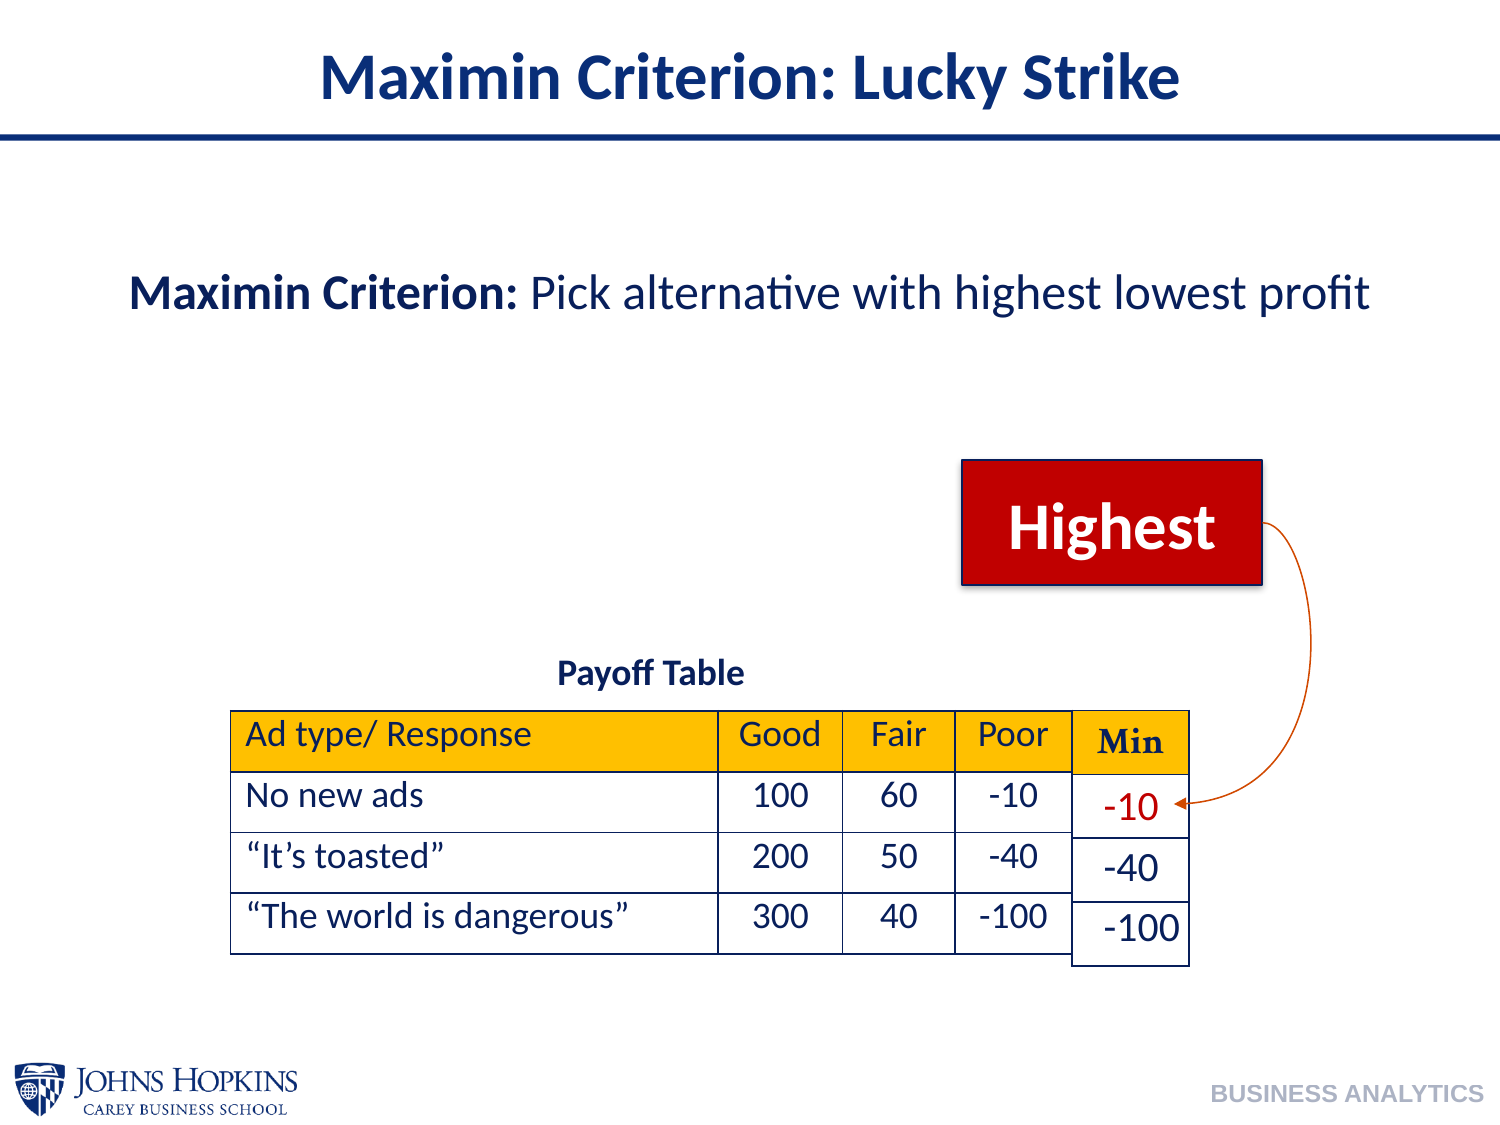

# Maximin Criterion: Lucky Strike
Maximin Criterion: Pick alternative with highest lowest profit
Highest
| Payoff Table |  |  |  |
| --- | --- | --- | --- |
| Ad type/ Response | Good | Fair | Poor |
| No new ads | 100 | 60 | -10 |
| “It’s toasted” | 200 | 50 | -40 |
| “The world is dangerous” | 300 | 40 | -100 |
| Min |
| --- |
|  |
|  |
|  |
-10
-40

-100